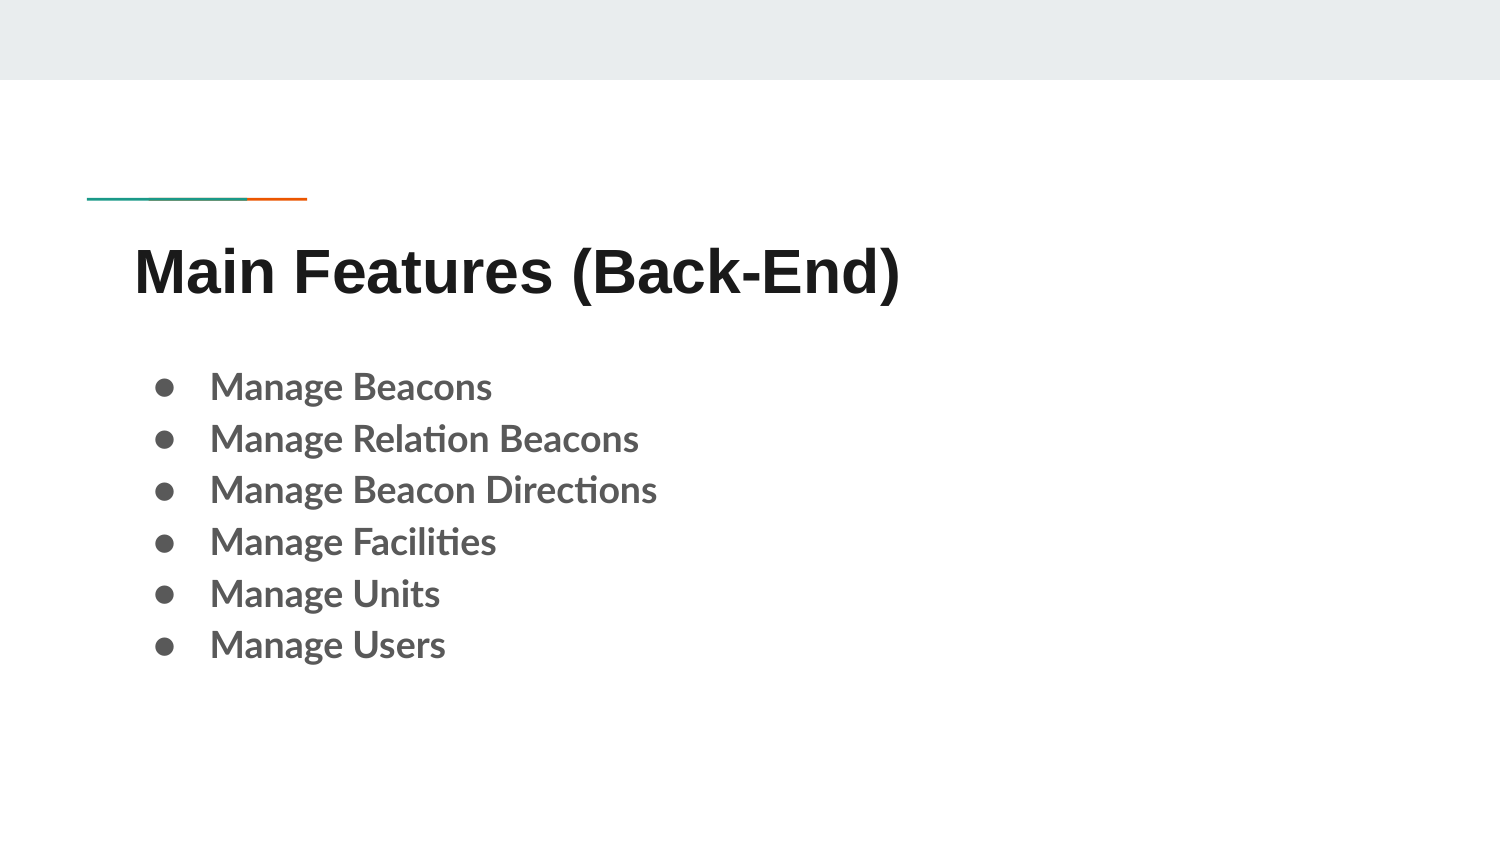

# Main Features (Back-End)
Manage Beacons
Manage Relation Beacons
Manage Beacon Directions
Manage Facilities
Manage Units
Manage Users